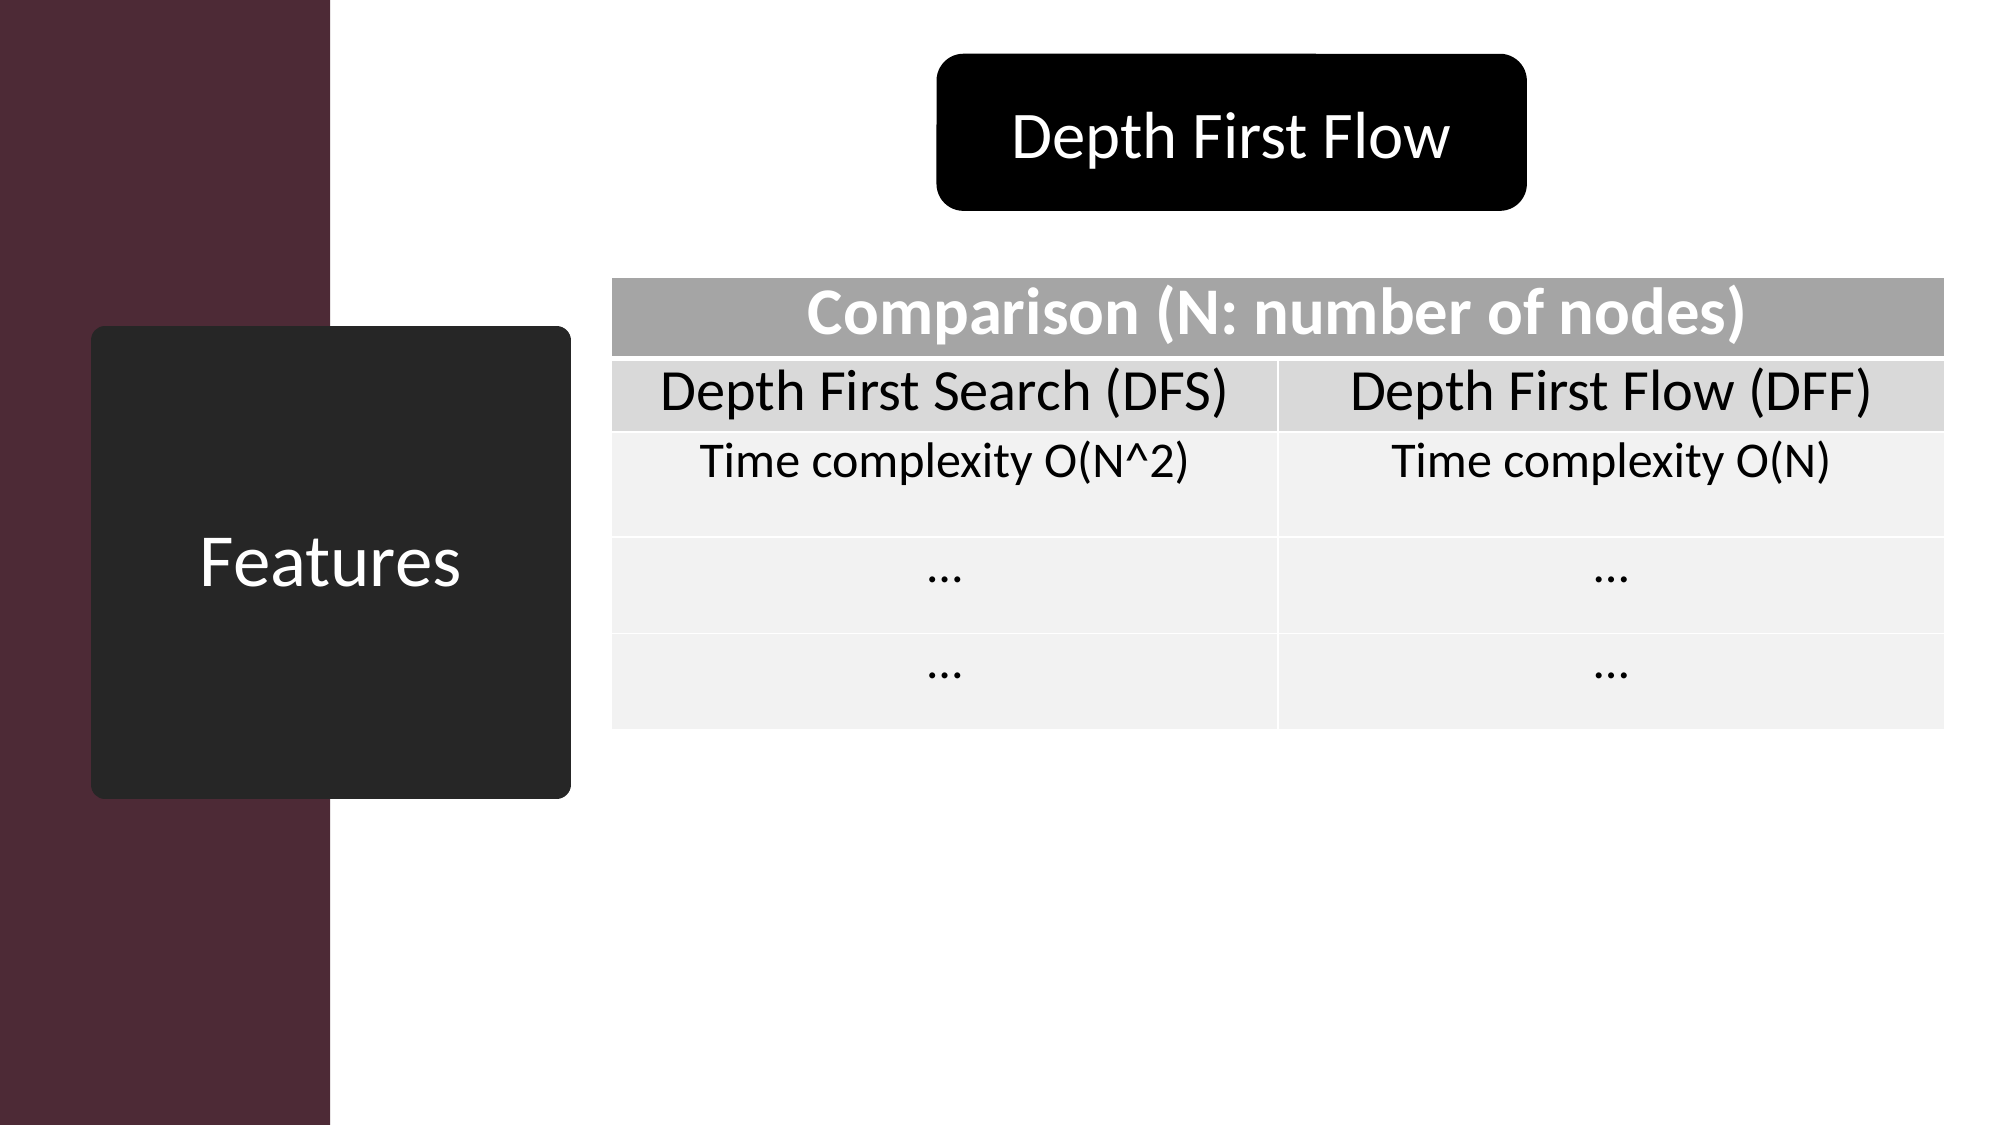

Depth First Flow
| Comparison (N: number of nodes) |  |
| --- | --- |
| Depth First Search (DFS) | Depth First Flow (DFF) |
| Time complexity O(N^2) | Time complexity O(N) |
| … | … |
| … | … |
# Features